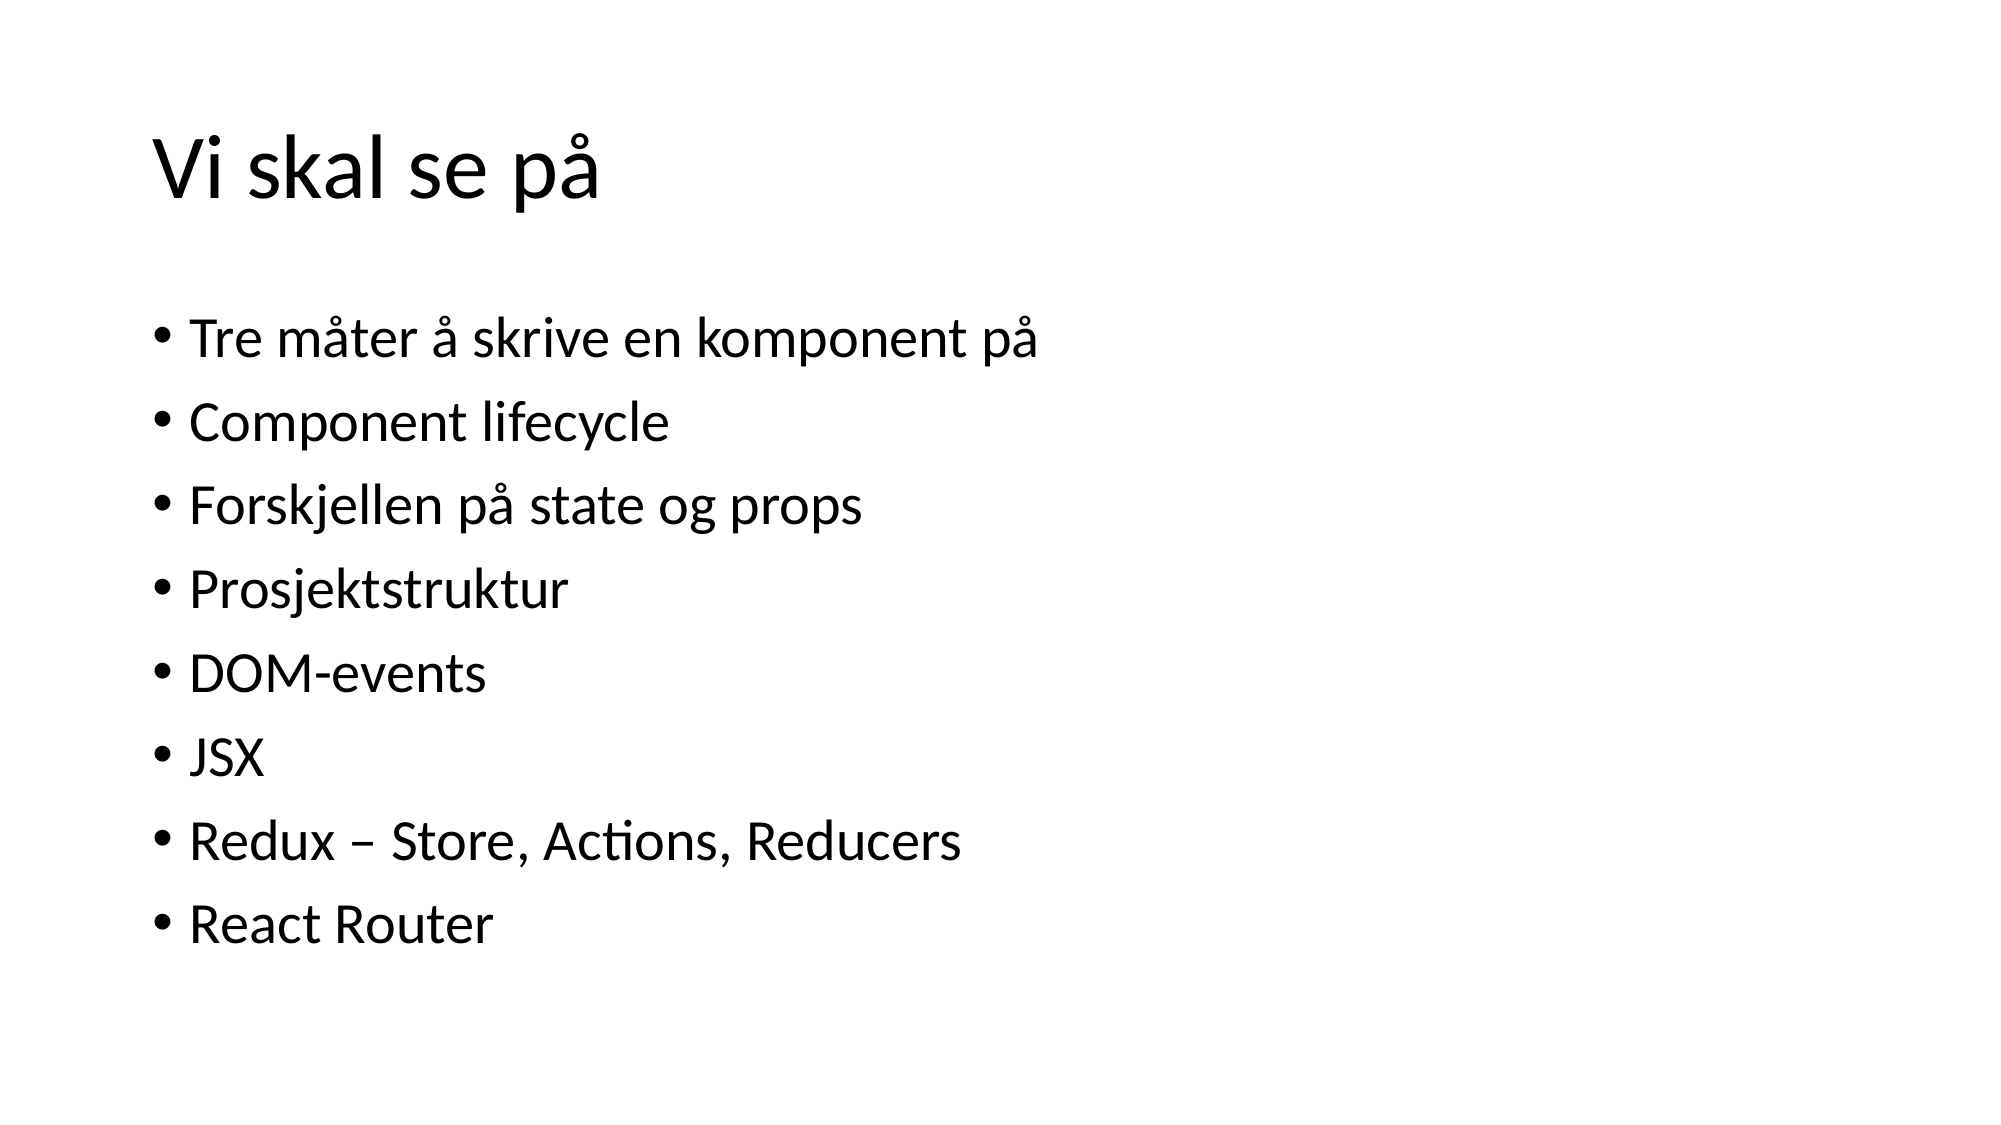

# Vi skal se på
Tre måter å skrive en komponent på
Component lifecycle
Forskjellen på state og props
Prosjektstruktur
DOM-events
JSX
Redux – Store, Actions, Reducers
React Router